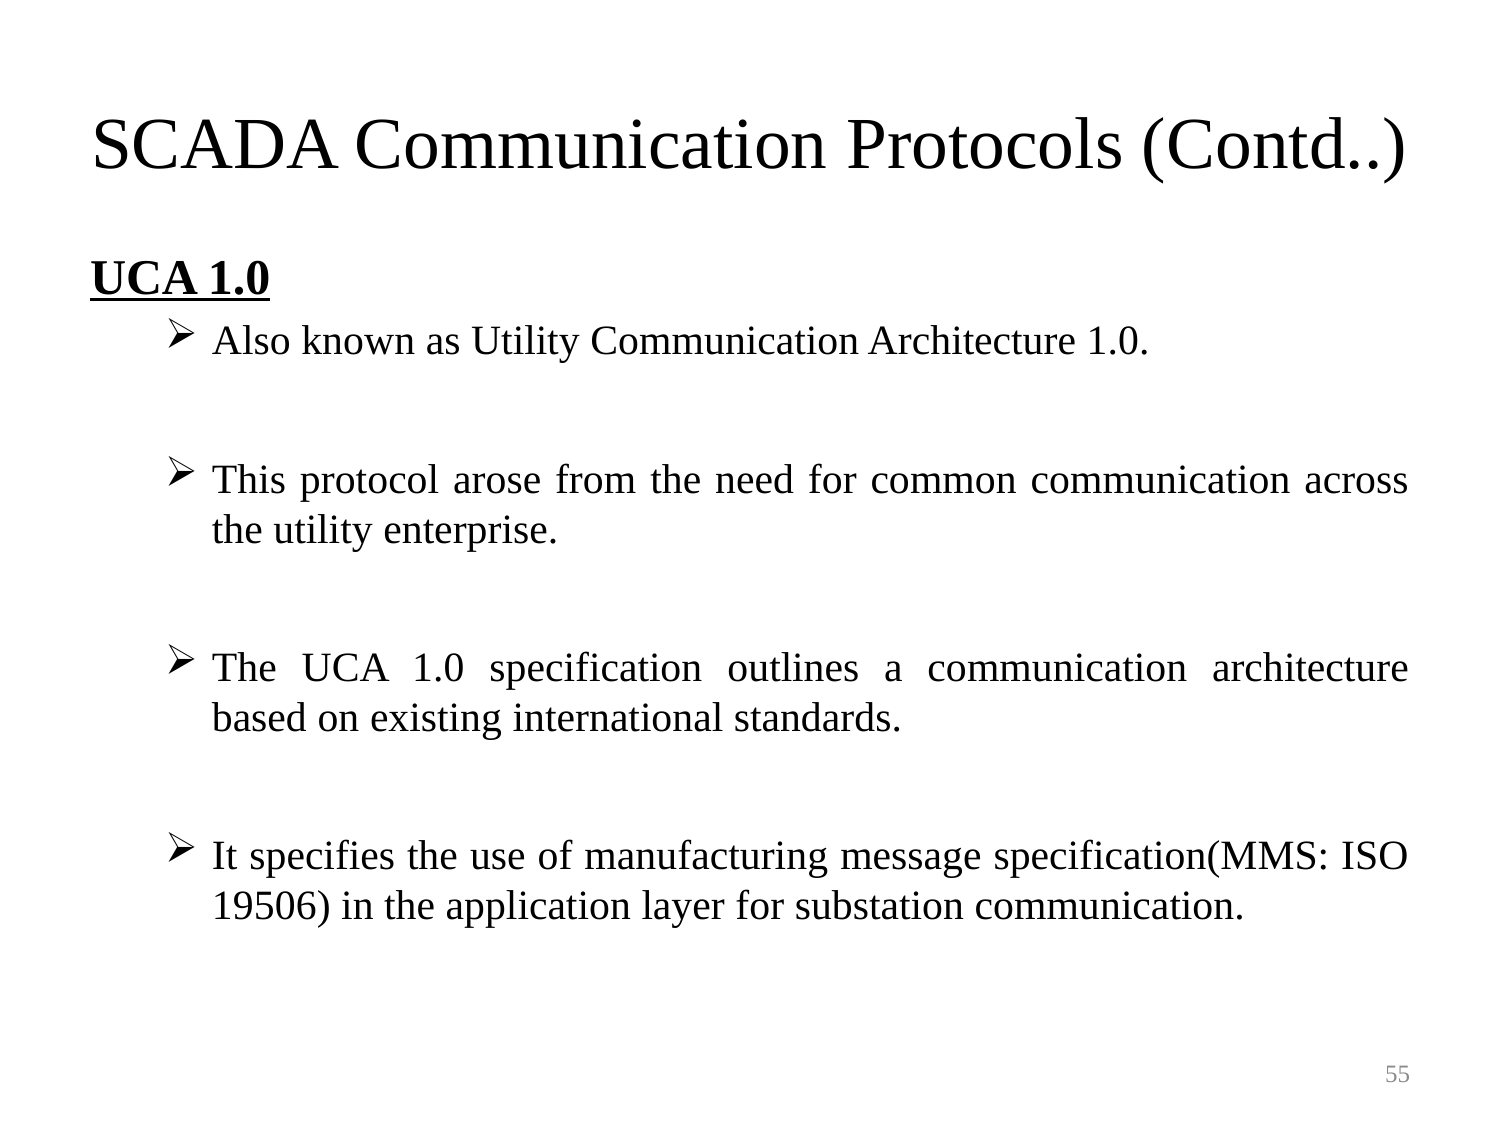

# SCADA Communication Protocols (Contd..)
UCA 1.0
Also known as Utility Communication Architecture 1.0.

This protocol arose from the need for common communication across the utility enterprise.

The UCA 1.0 specification outlines a communication architecture based on existing international standards.

It specifies the use of manufacturing message specification(MMS: ISO 19506) in the application layer for substation communication.

55